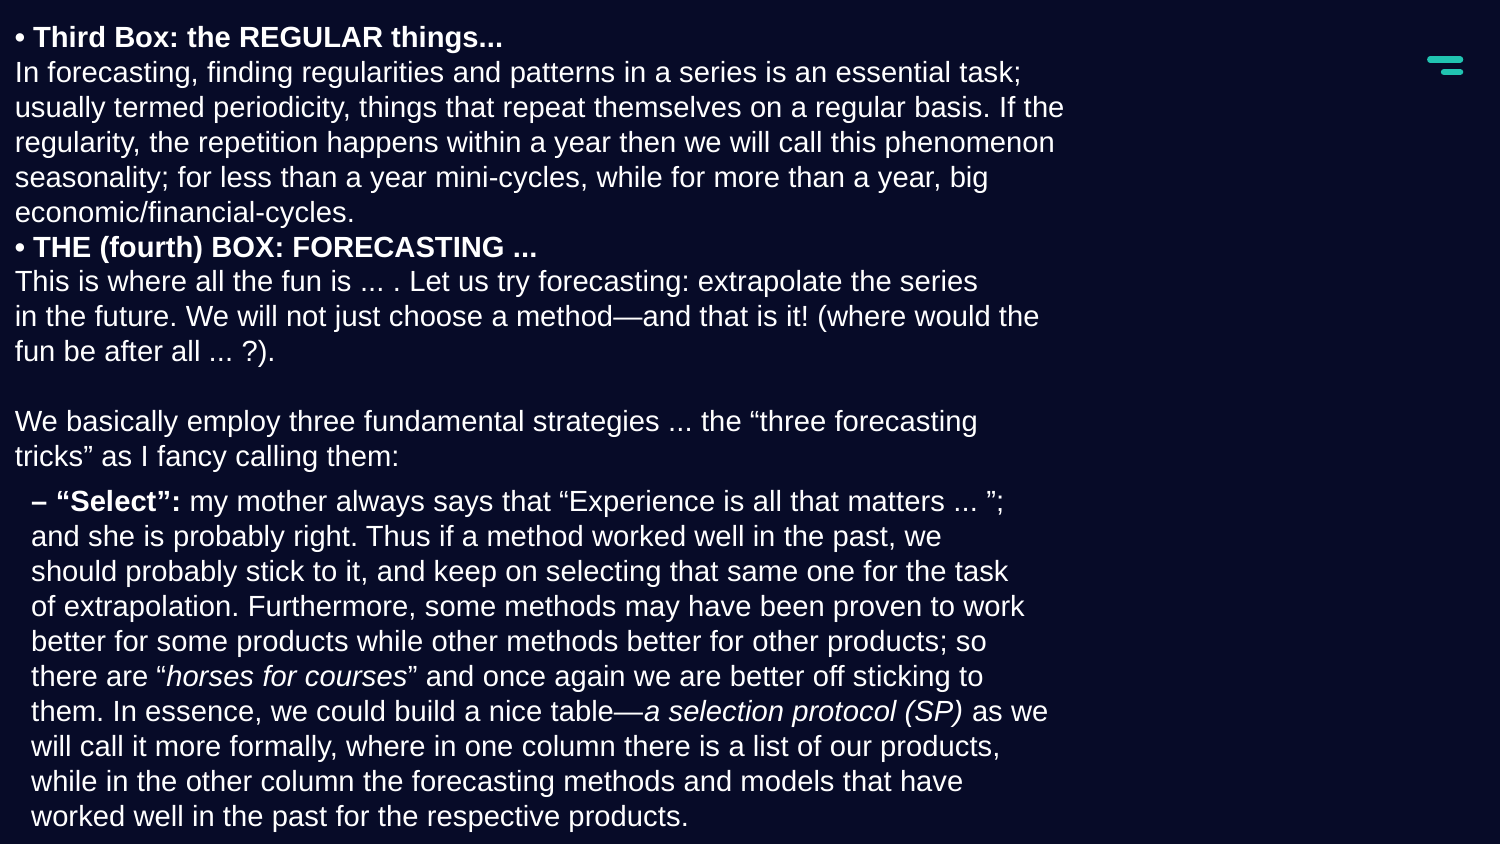

• Third Box: the REGULAR things...
In forecasting, finding regularities and patterns in a series is an essential task;
usually termed periodicity, things that repeat themselves on a regular basis. If the
regularity, the repetition happens within a year then we will call this phenomenon
seasonality; for less than a year mini-cycles, while for more than a year, big
economic/financial-cycles.
• THE (fourth) BOX: FORECASTING ...
This is where all the fun is ... . Let us try forecasting: extrapolate the series
in the future. We will not just choose a method—and that is it! (where would the
fun be after all ... ?).

We basically employ three fundamental strategies ... the “three forecasting
tricks” as I fancy calling them:
– “Select”: my mother always says that “Experience is all that matters ... ”;
and she is probably right. Thus if a method worked well in the past, we
should probably stick to it, and keep on selecting that same one for the task
of extrapolation. Furthermore, some methods may have been proven to work
better for some products while other methods better for other products; so
there are “horses for courses” and once again we are better off sticking to
them. In essence, we could build a nice table—a selection protocol (SP) as we
will call it more formally, where in one column there is a list of our products,
while in the other column the forecasting methods and models that have
worked well in the past for the respective products.